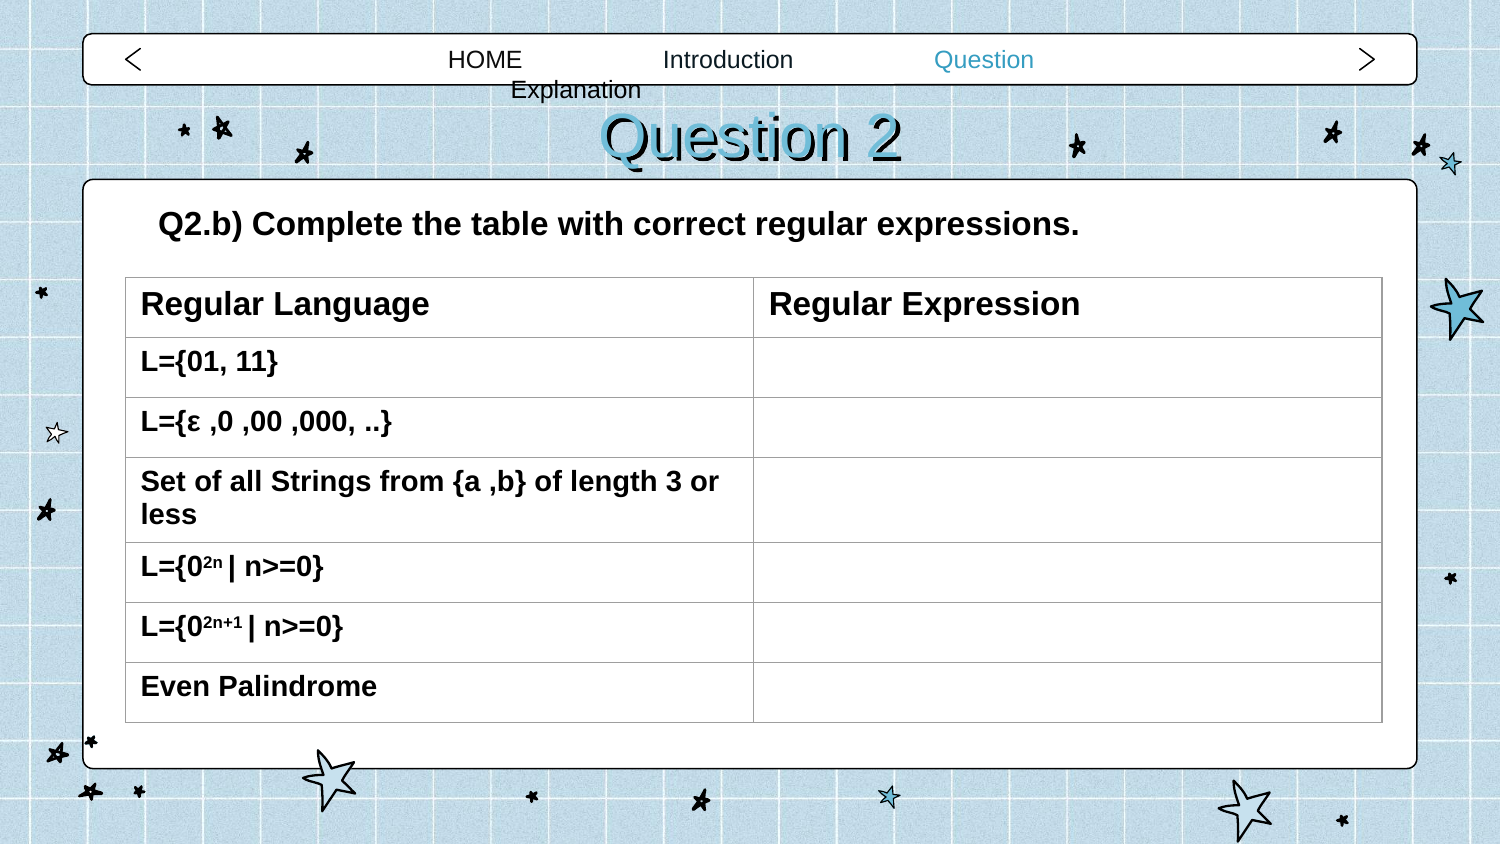

HOME                    Introduction                    Question                    Explanation

# Question 2

Q2.b) Complete the table with correct regular expressions.
| Regular Language | Regular Expression |
| --- | --- |
| L={01, 11} |  |
| L={ε ,0 ,00 ,000, ..} |  |
| Set of all Strings from {a ,b} of length 3 or less |  |
| L={02n | n>=0} |  |
| L={02n+1 | n>=0} |  |
| Even Palindrome |  |